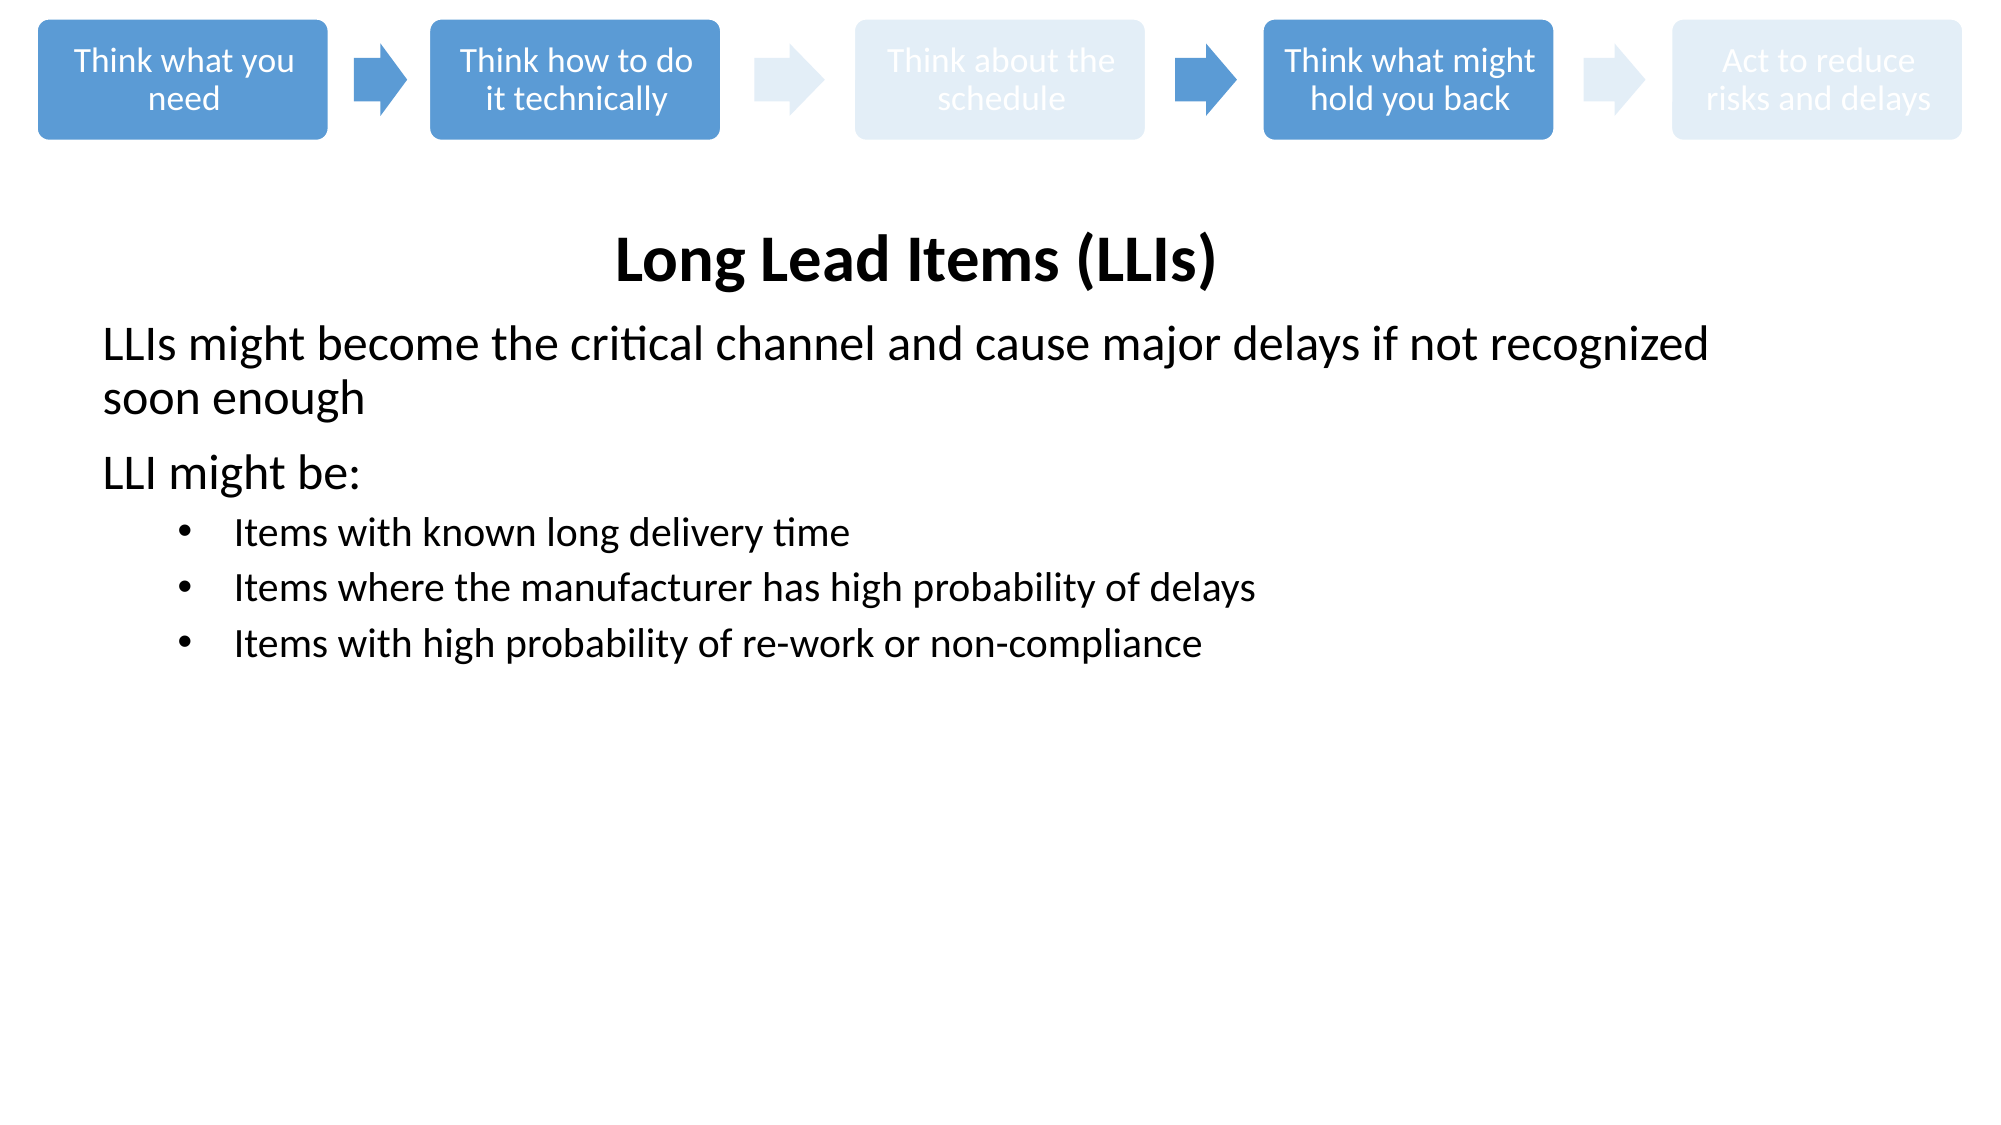

Think what you need

Think how to do it technically

Think about the schedule

Think what might hold you back

Act to reduce risks and delays
Long Lead Items (LLIs)
LLIs might become the critical channel and cause major delays if not recognized soon enough
LLI might be:
Items with known long delivery time
Items where the manufacturer has high probability of delays
Items with high probability of re-work or non-compliance